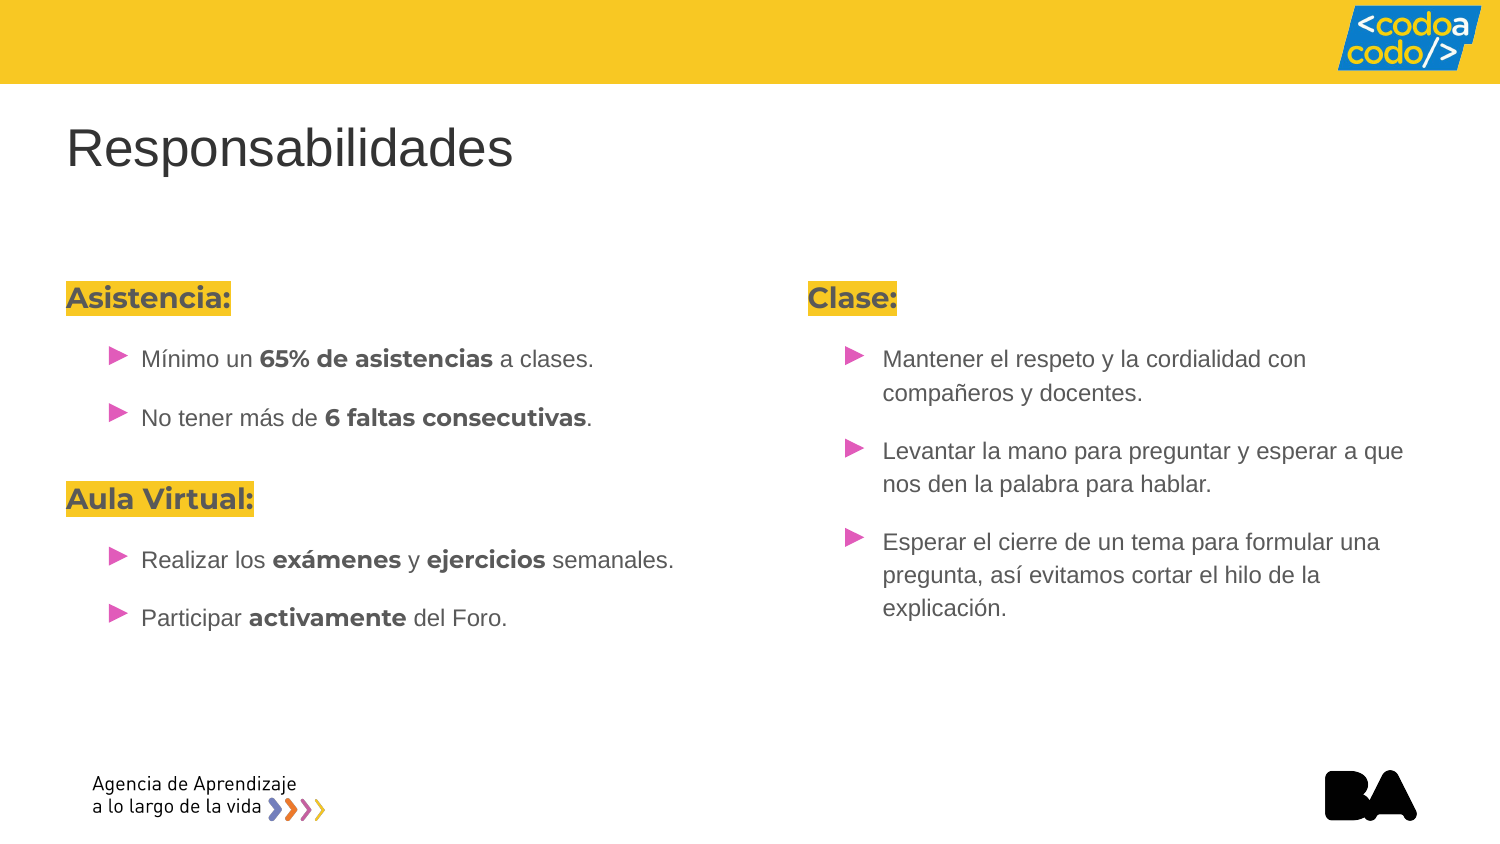

# Responsabilidades
Asistencia:
Mínimo un 65% de asistencias a clases.
No tener más de 6 faltas consecutivas.
Clase:
Mantener el respeto y la cordialidad con compañeros y docentes.
Levantar la mano para preguntar y esperar a que nos den la palabra para hablar.
Esperar el cierre de un tema para formular una pregunta, así evitamos cortar el hilo de la explicación.

Aula Virtual:
Realizar los exámenes y ejercicios semanales.
Participar activamente del Foro.